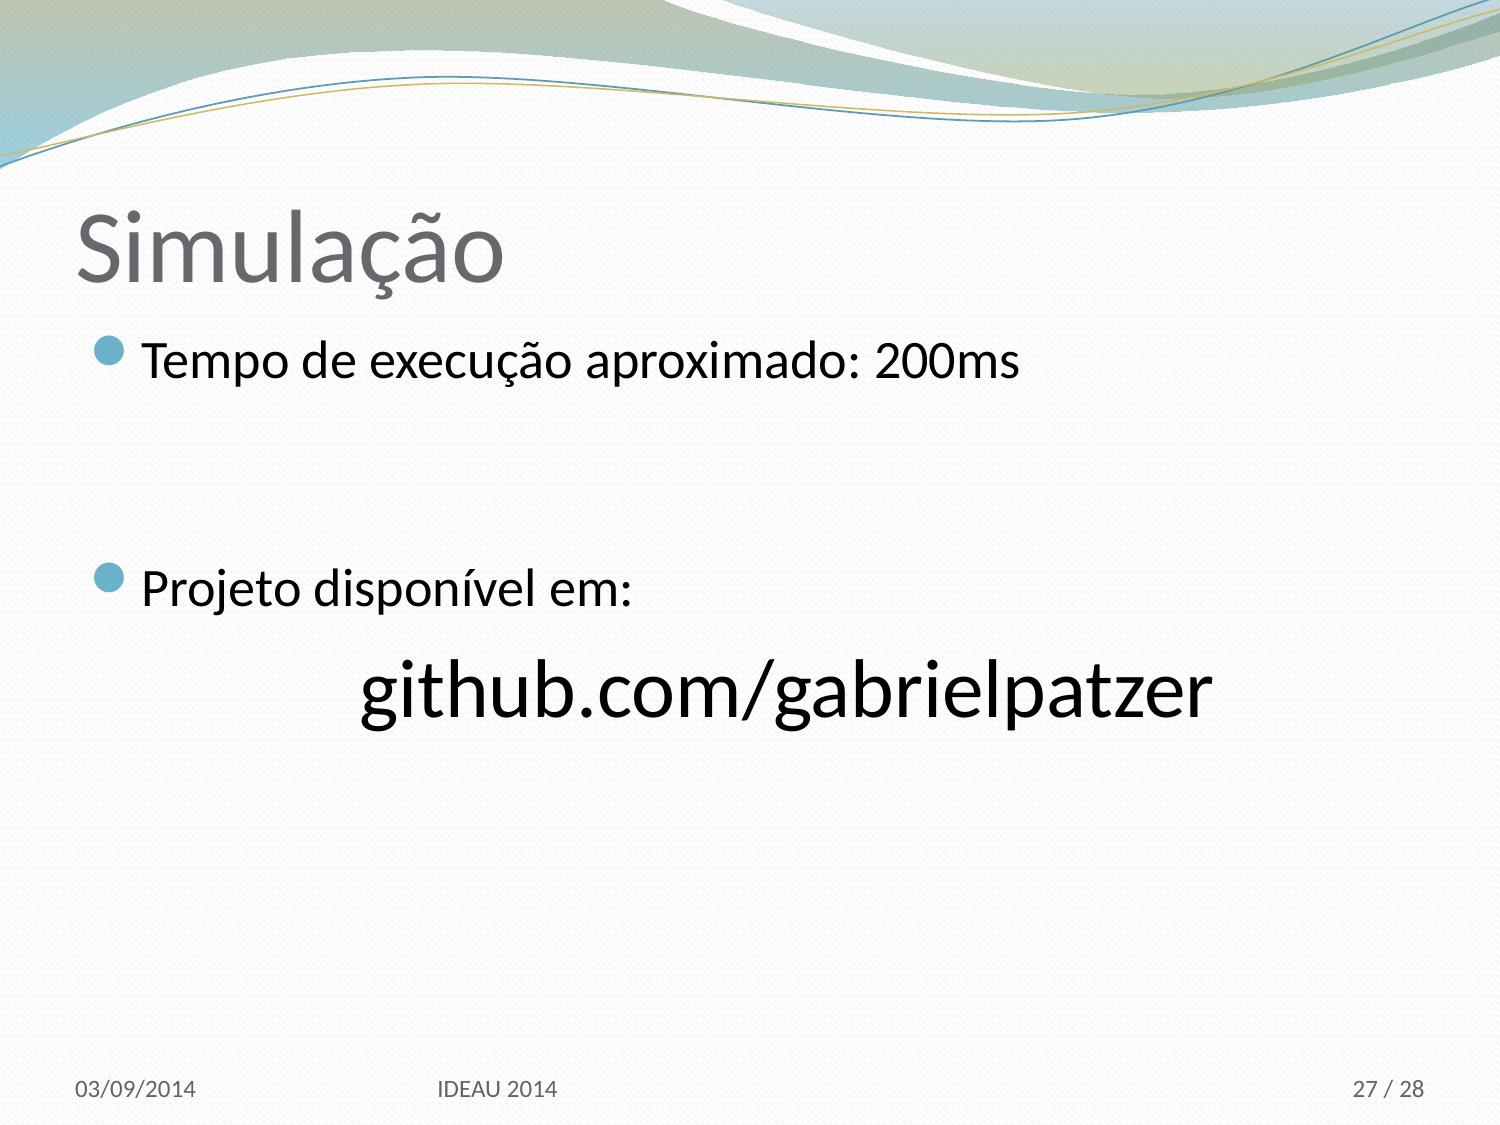

# Simulação
Tempo de execução aproximado: 200ms

Projeto disponível em:
github.com/gabrielpatzer

03/09/2014
IDEAU 2014
27 / 28